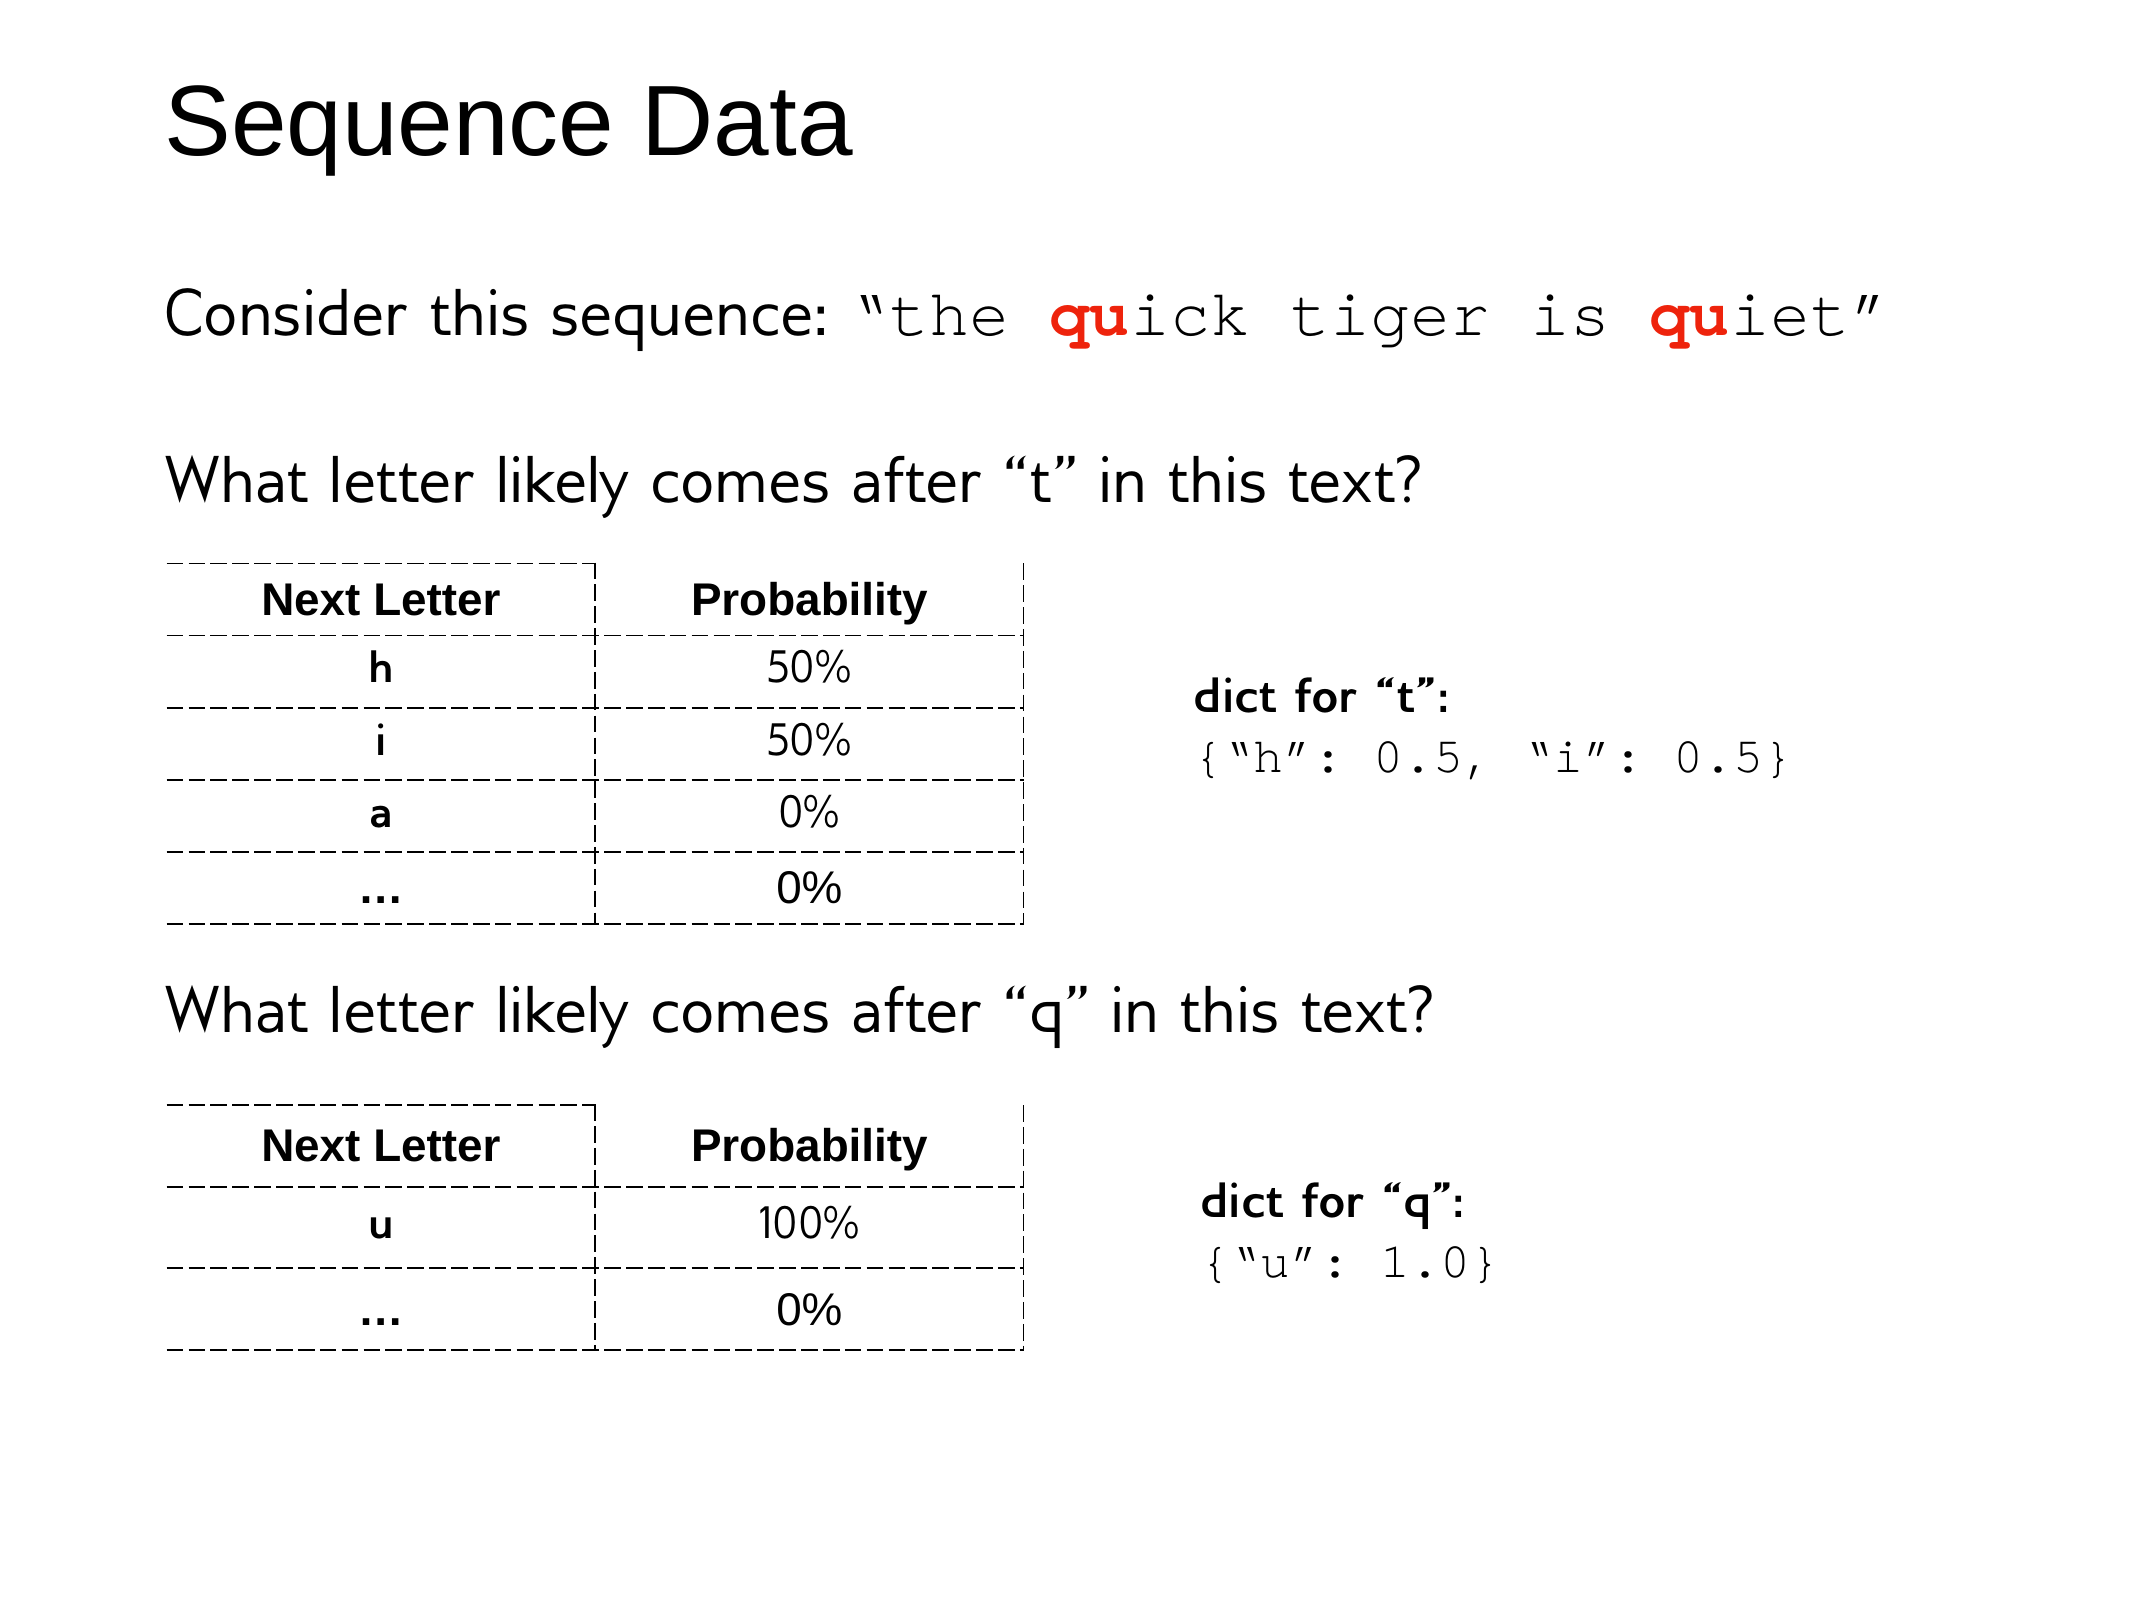

# Sequence Data
Consider this sequence: “the quick tiger is quiet”
What letter likely comes after “t” in this text?

What letter likely comes after “q” in this text?
| Next Letter | Probability |
| --- | --- |
| h | 50% |
| i | 50% |
| a | 0% |
| … | 0% |
dict for “t”:
{“h”: 0.5, “i”: 0.5}
| Next Letter | Probability |
| --- | --- |
| u | 100% |
| … | 0% |
dict for “q”:
{“u”: 1.0}